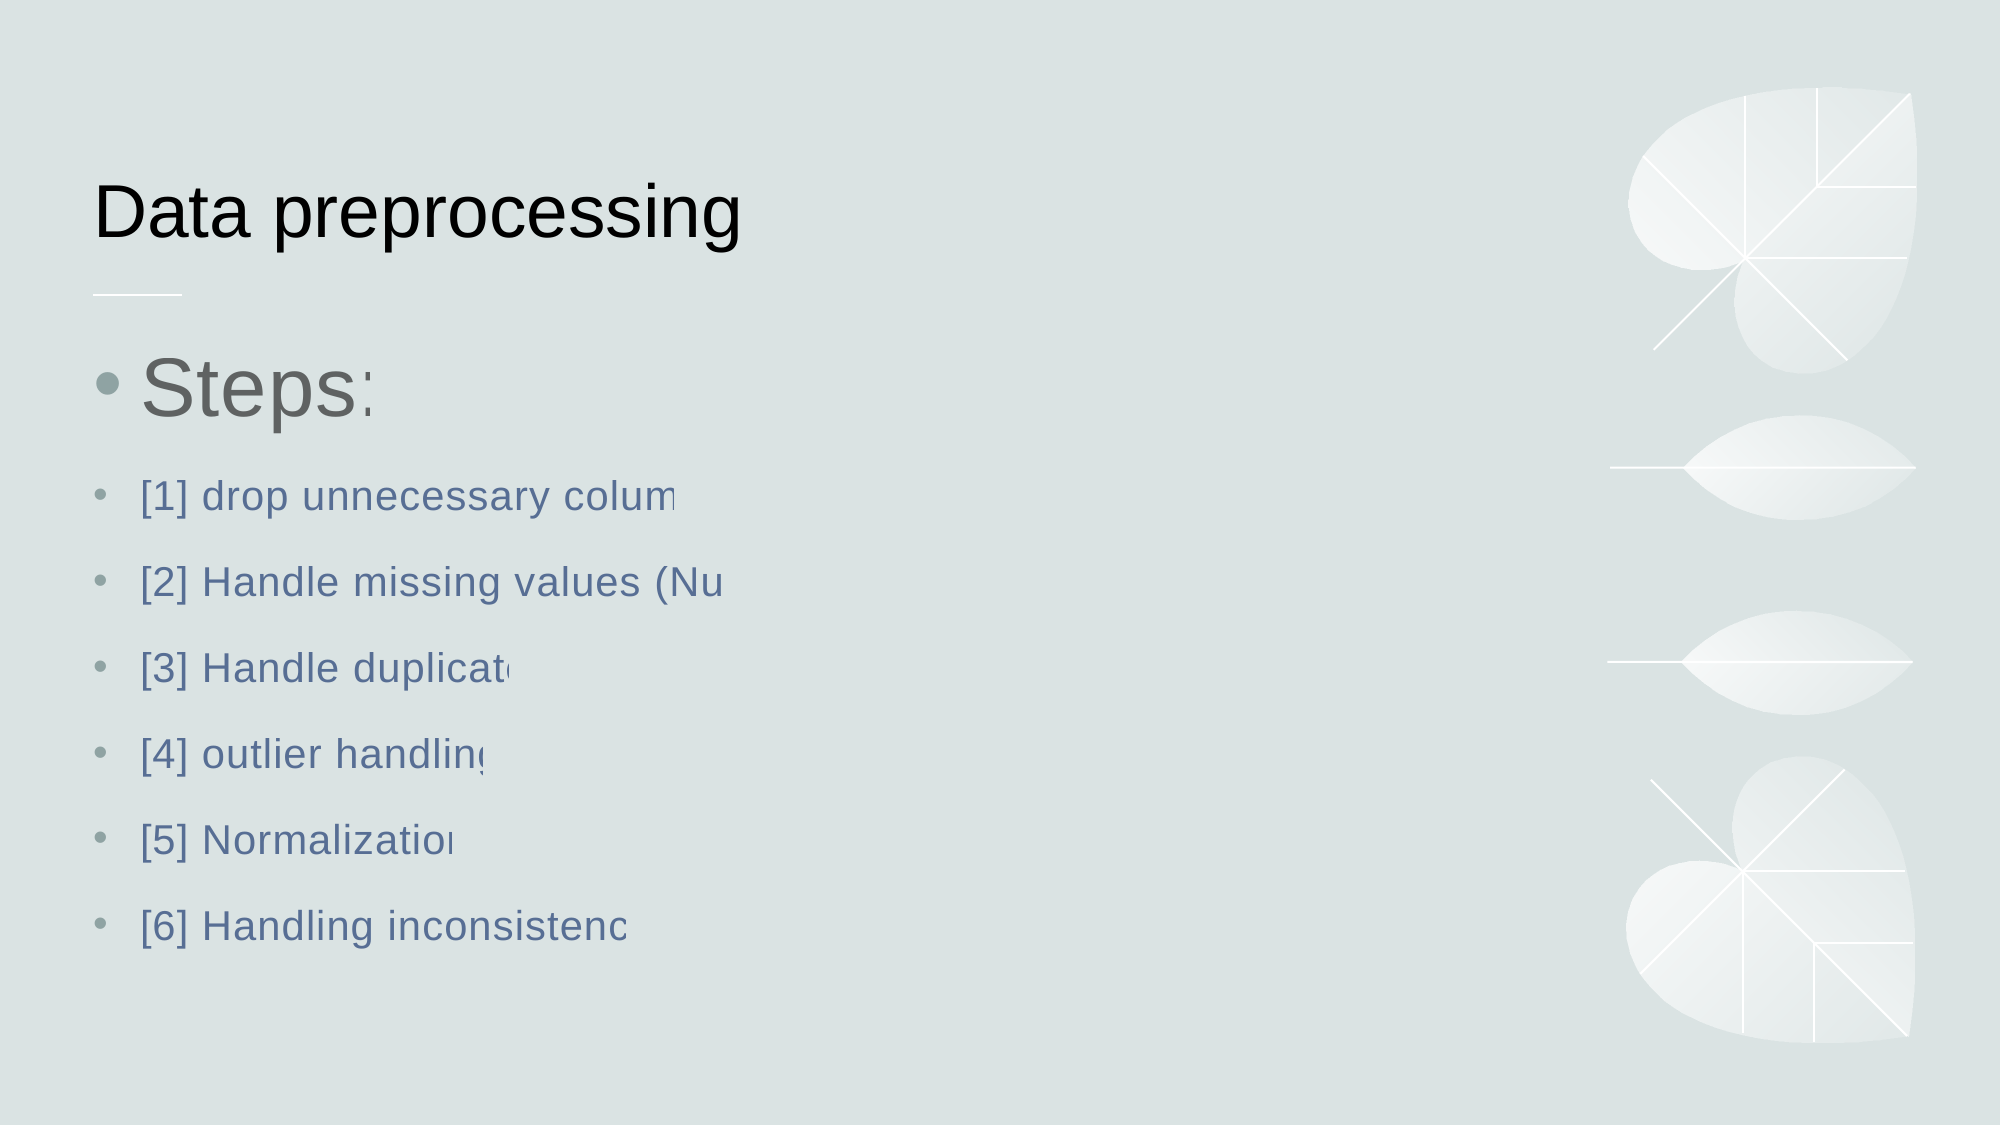

# Data preprocessing
Steps:
[1] drop unnecessary column
[2] Handle missing values (Null)
[3] Handle duplicate
[4] outlier handling
[5] Normalization
[6] Handling inconsistency